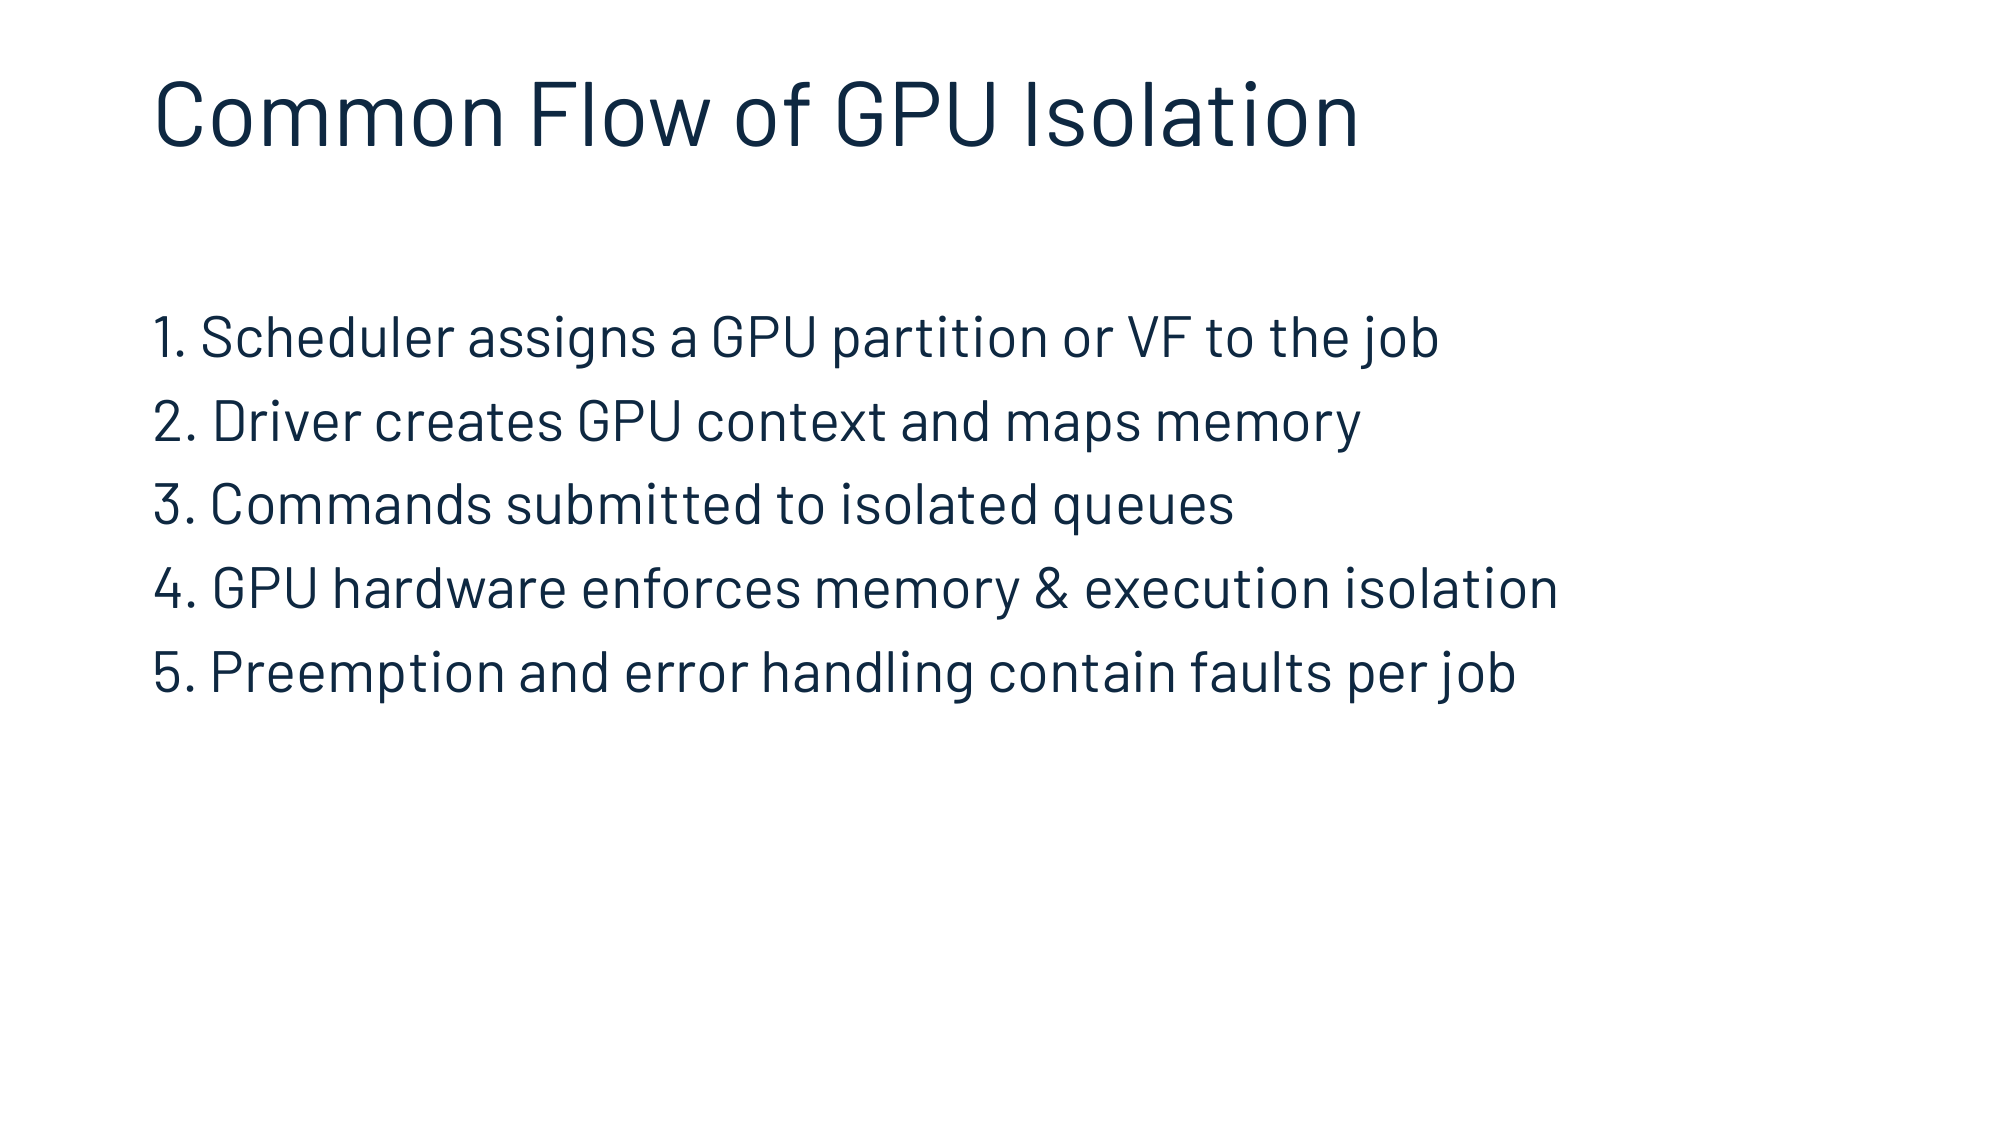

Common Flow of GPU Isolation
1. Scheduler assigns a GPU partition or VF to the job
2. Driver creates GPU context and maps memory
3. Commands submitted to isolated queues
4. GPU hardware enforces memory & execution isolation
5. Preemption and error handling contain faults per job